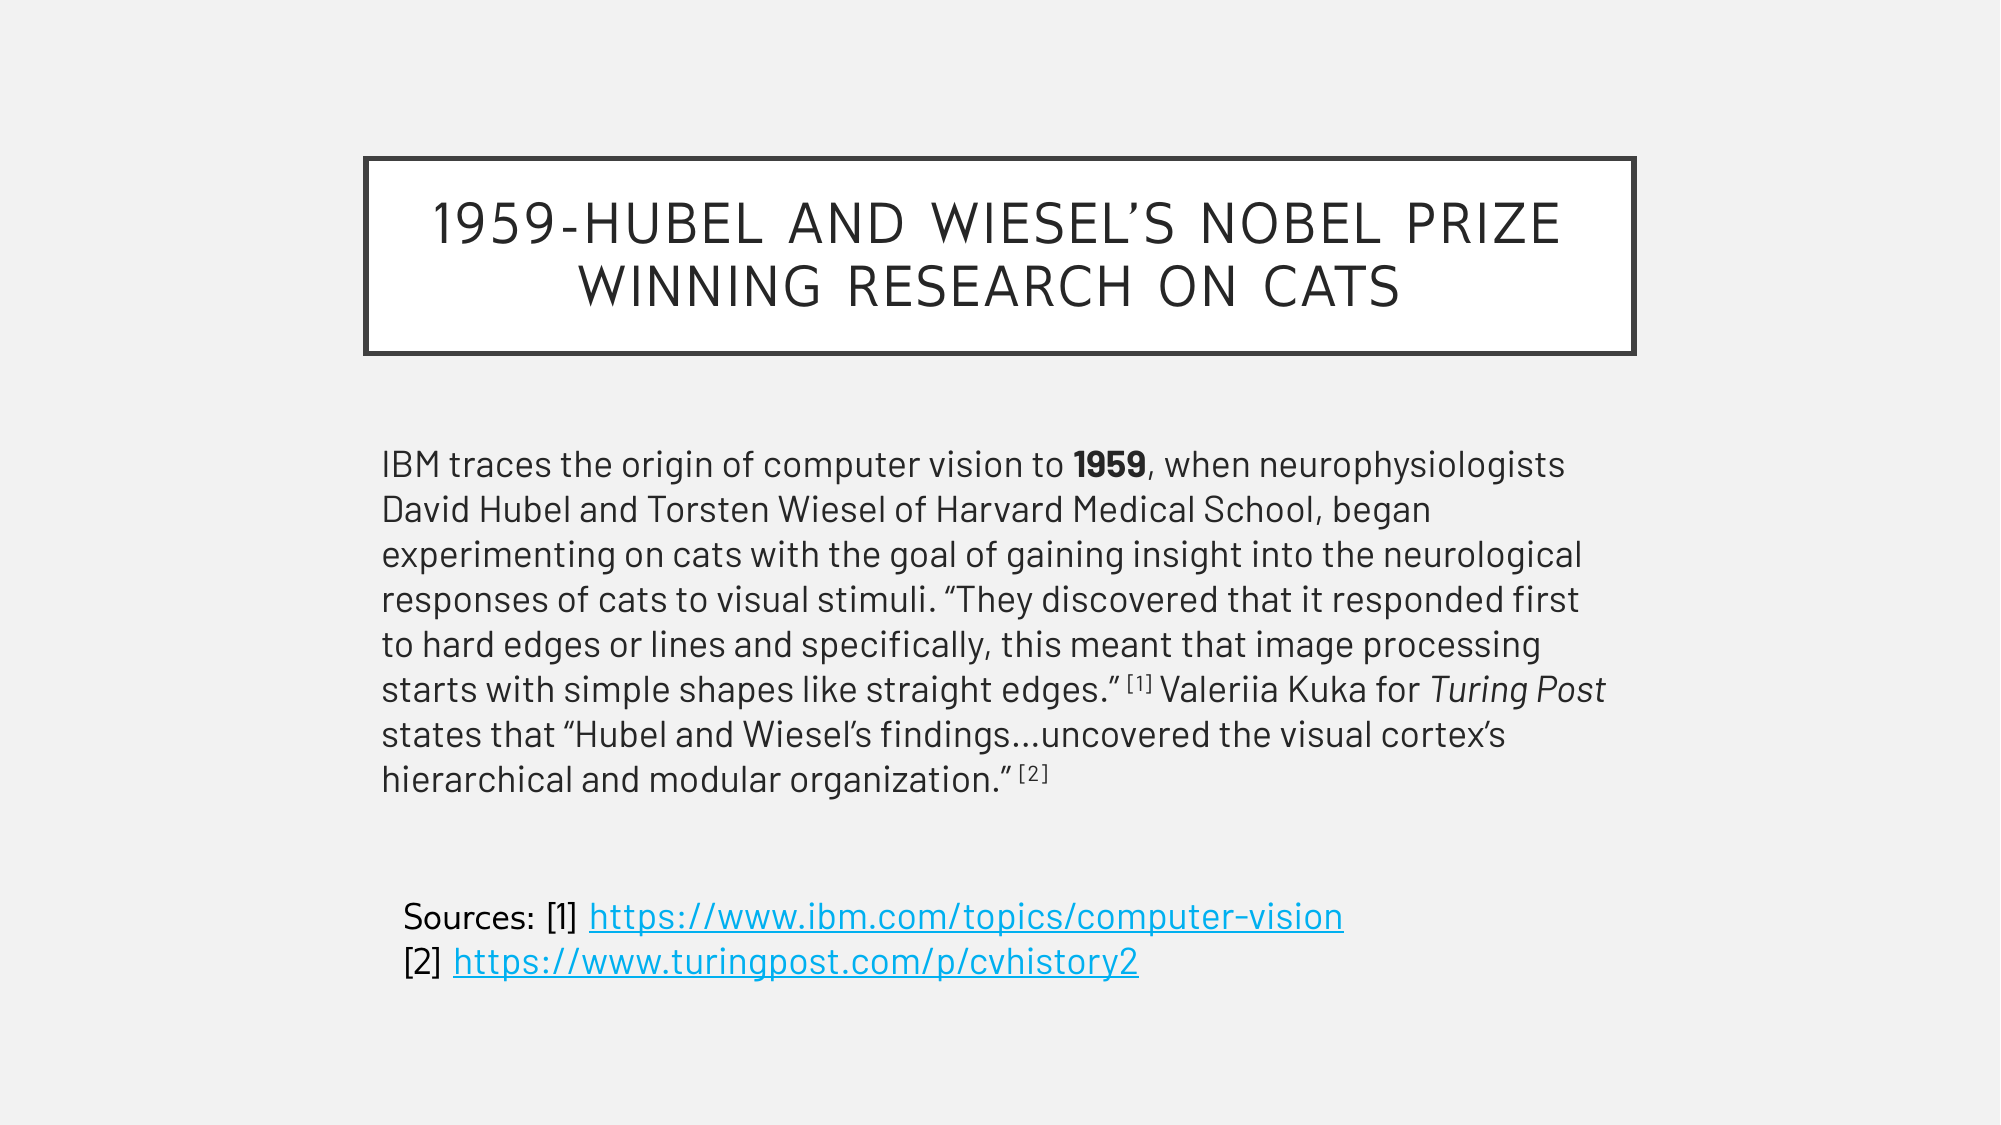

# 1959-Hubel and Wiesel’s Nobel Prize Winning Research on Cats
IBM traces the origin of computer vision to 1959, when neurophysiologists David Hubel and Torsten Wiesel of Harvard Medical School, began experimenting on cats with the goal of gaining insight into the neurological responses of cats to visual stimuli. “They discovered that it responded first to hard edges or lines and specifically, this meant that image processing starts with simple shapes like straight edges.” [1] Valeriia Kuka for Turing Post states that “Hubel and Wiesel’s findings…uncovered the visual cortex’s hierarchical and modular organization.” [2]

Sources: [1] https://www.ibm.com/topics/computer-vision
[2] https://www.turingpost.com/p/cvhistory2